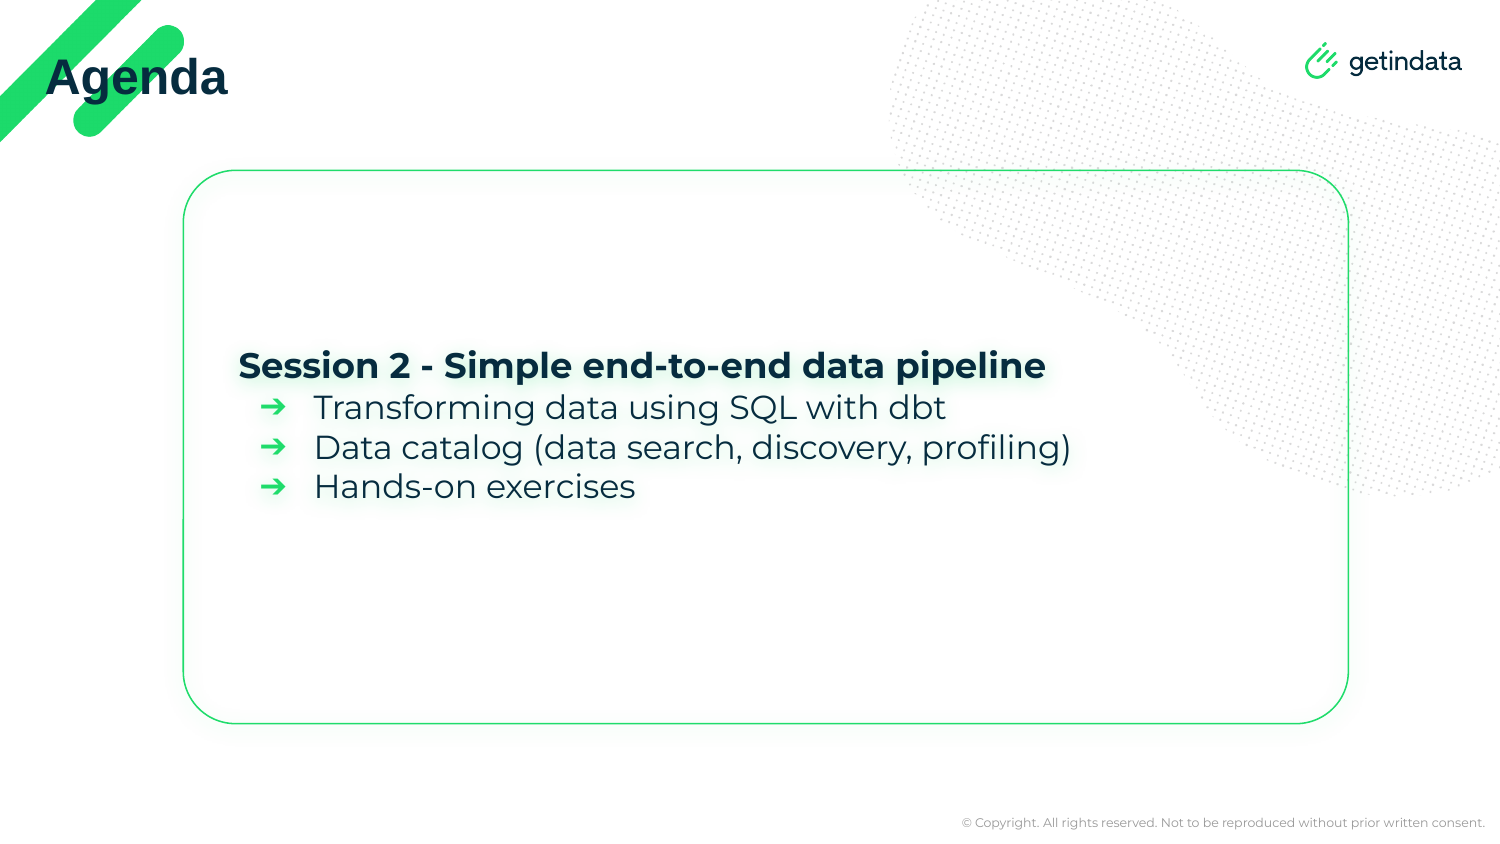

# Agenda

Session 2 - Simple end-to-end data pipeline
Transforming data using SQL with dbt
Data catalog (data search, discovery, profiling)
Hands-on exercises